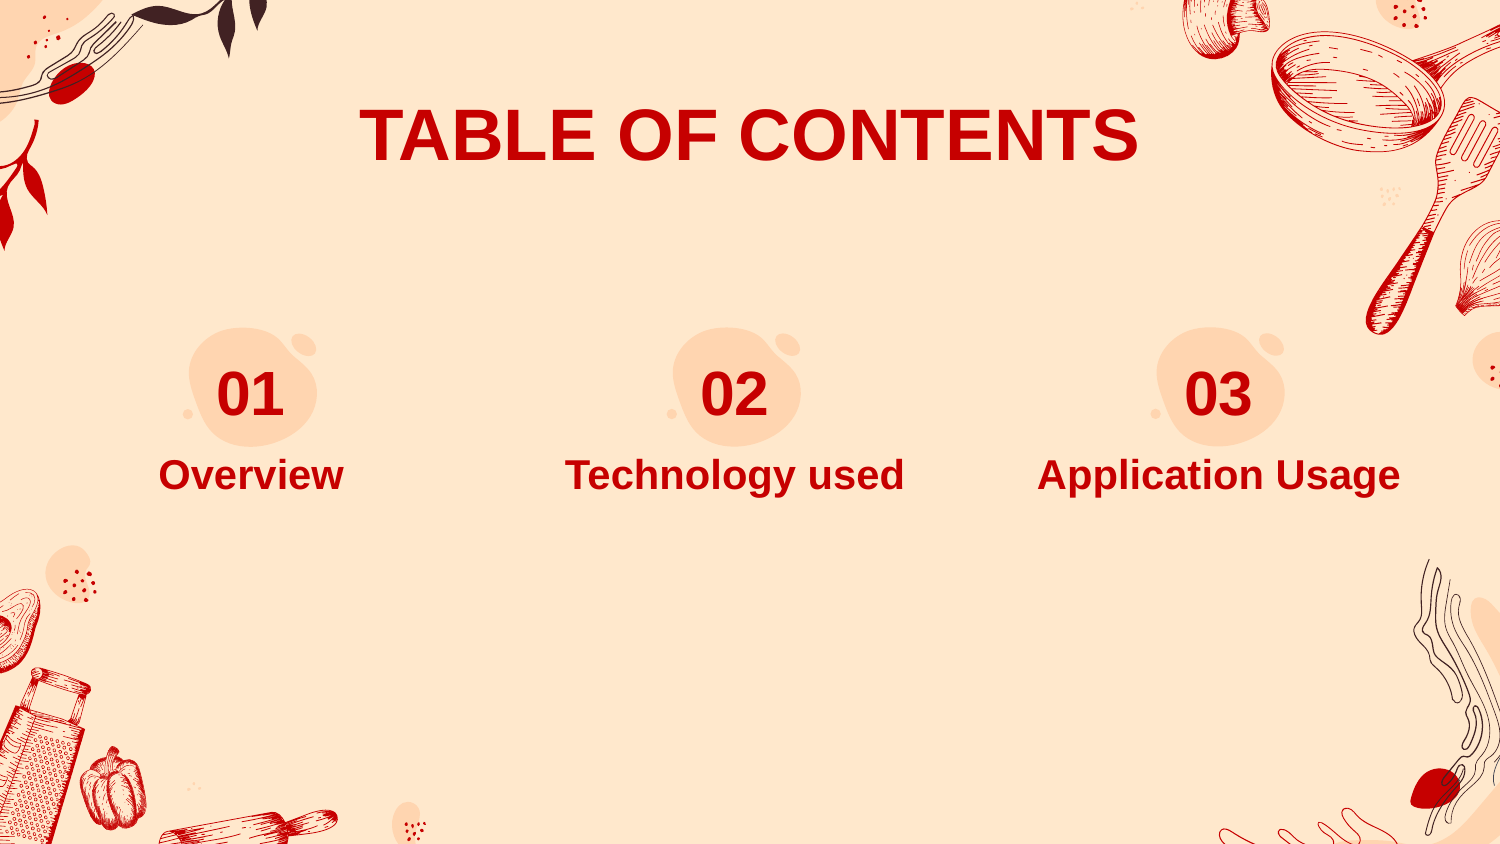

# TABLE OF CONTENTS

01
Overview
02
03
Technology used
Application Usage